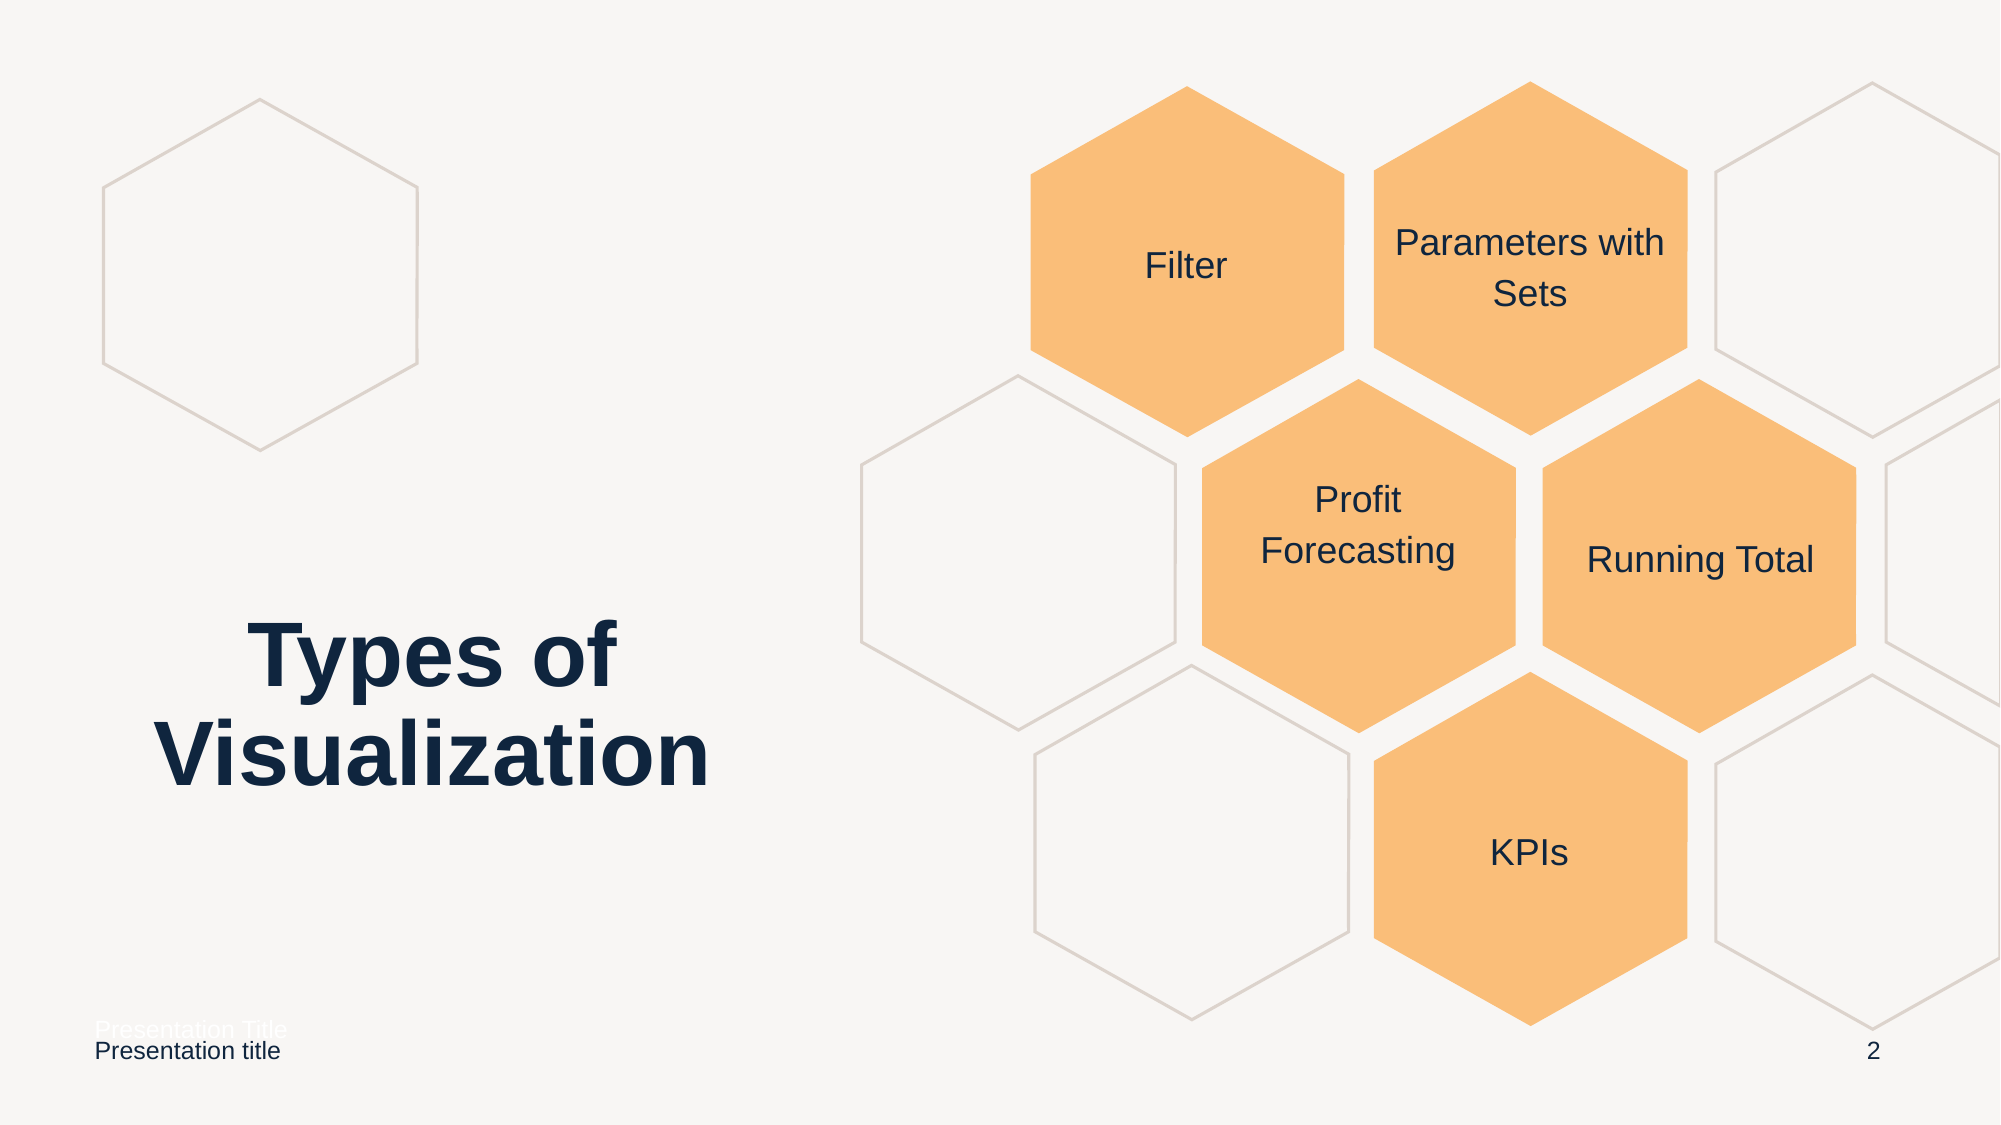

Filter
Parameters with Sets
Running Total
Profit Forecasting

# Types of Visualization
KPIs
Presentation Title
Presentation title
2